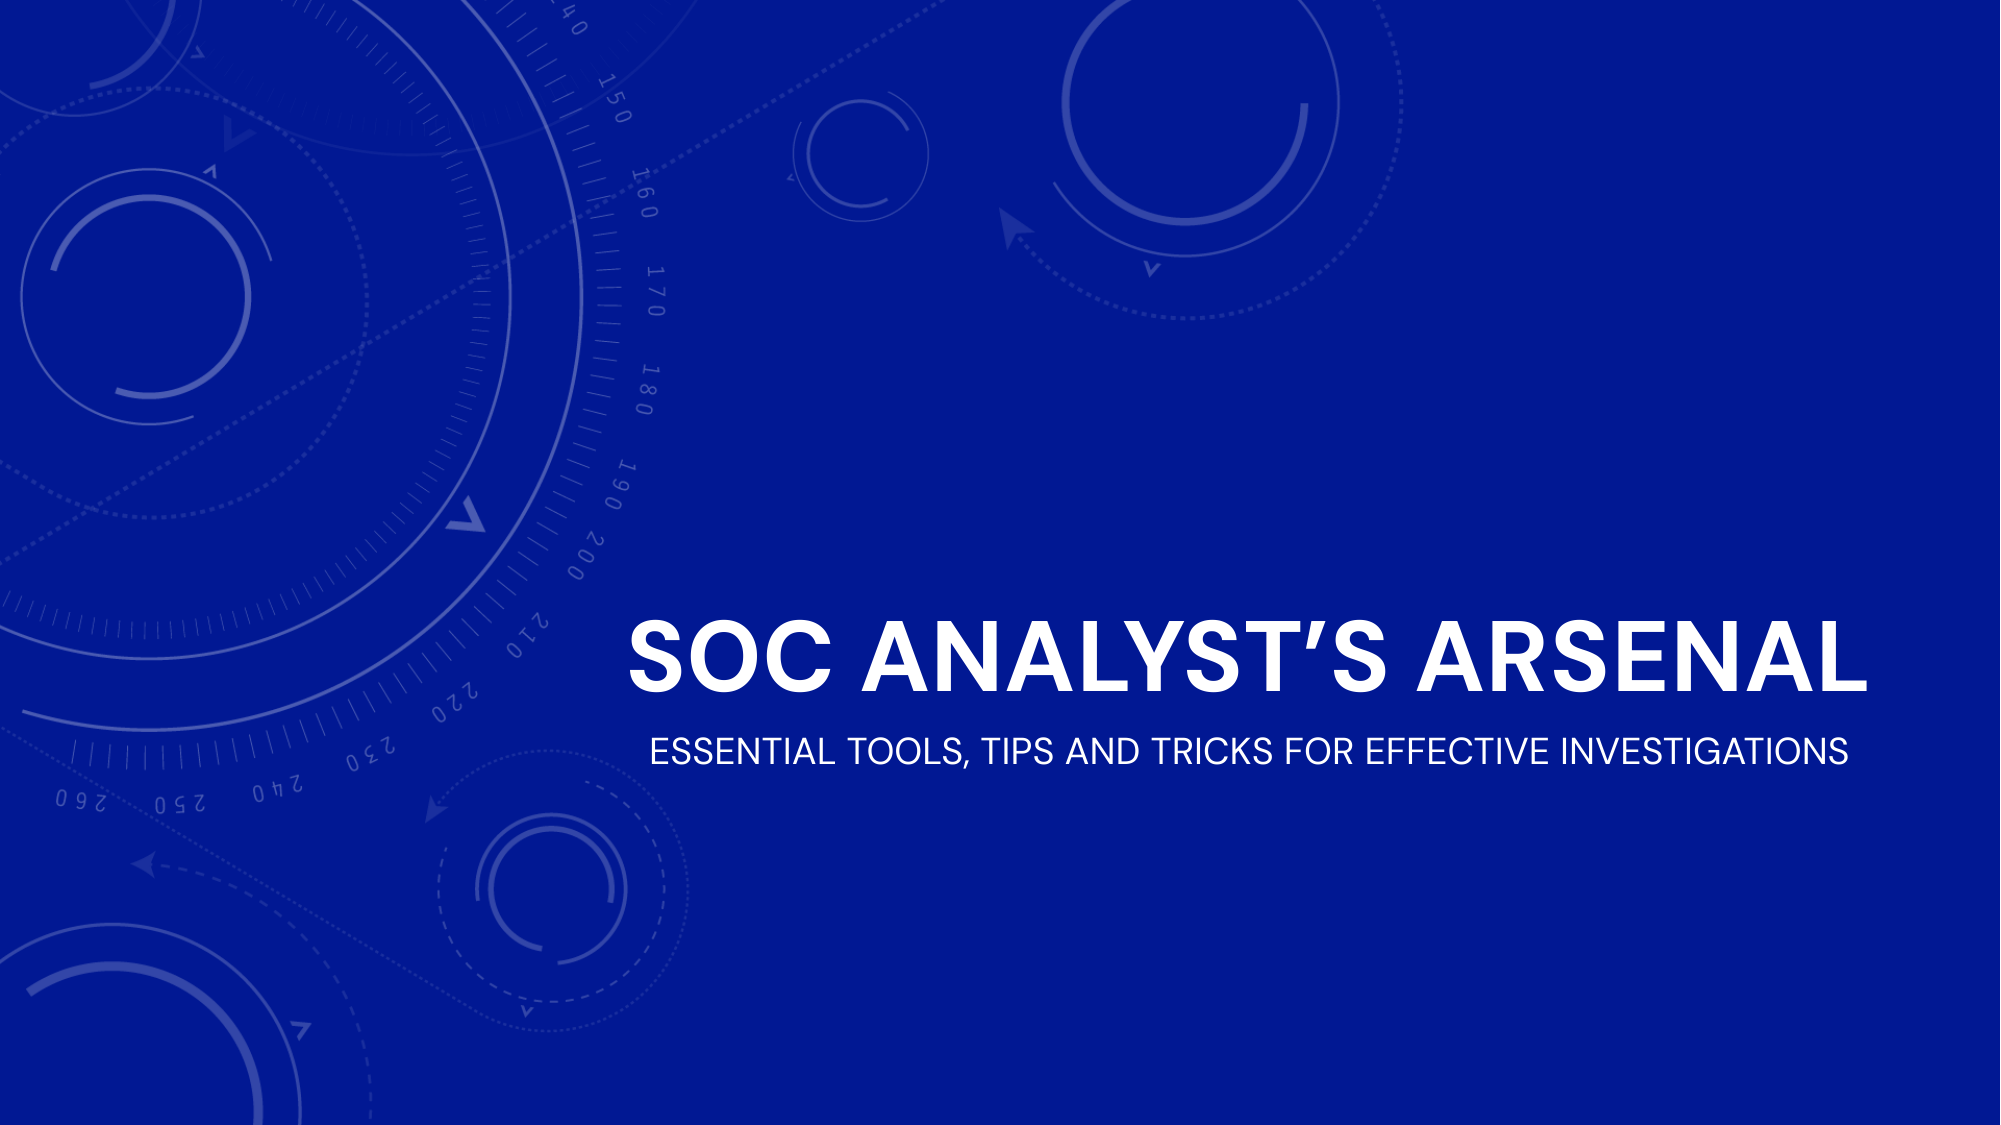

# SOC Analyst’s Arsenal
Essential Tools, Tips and Tricks for Effective Investigations